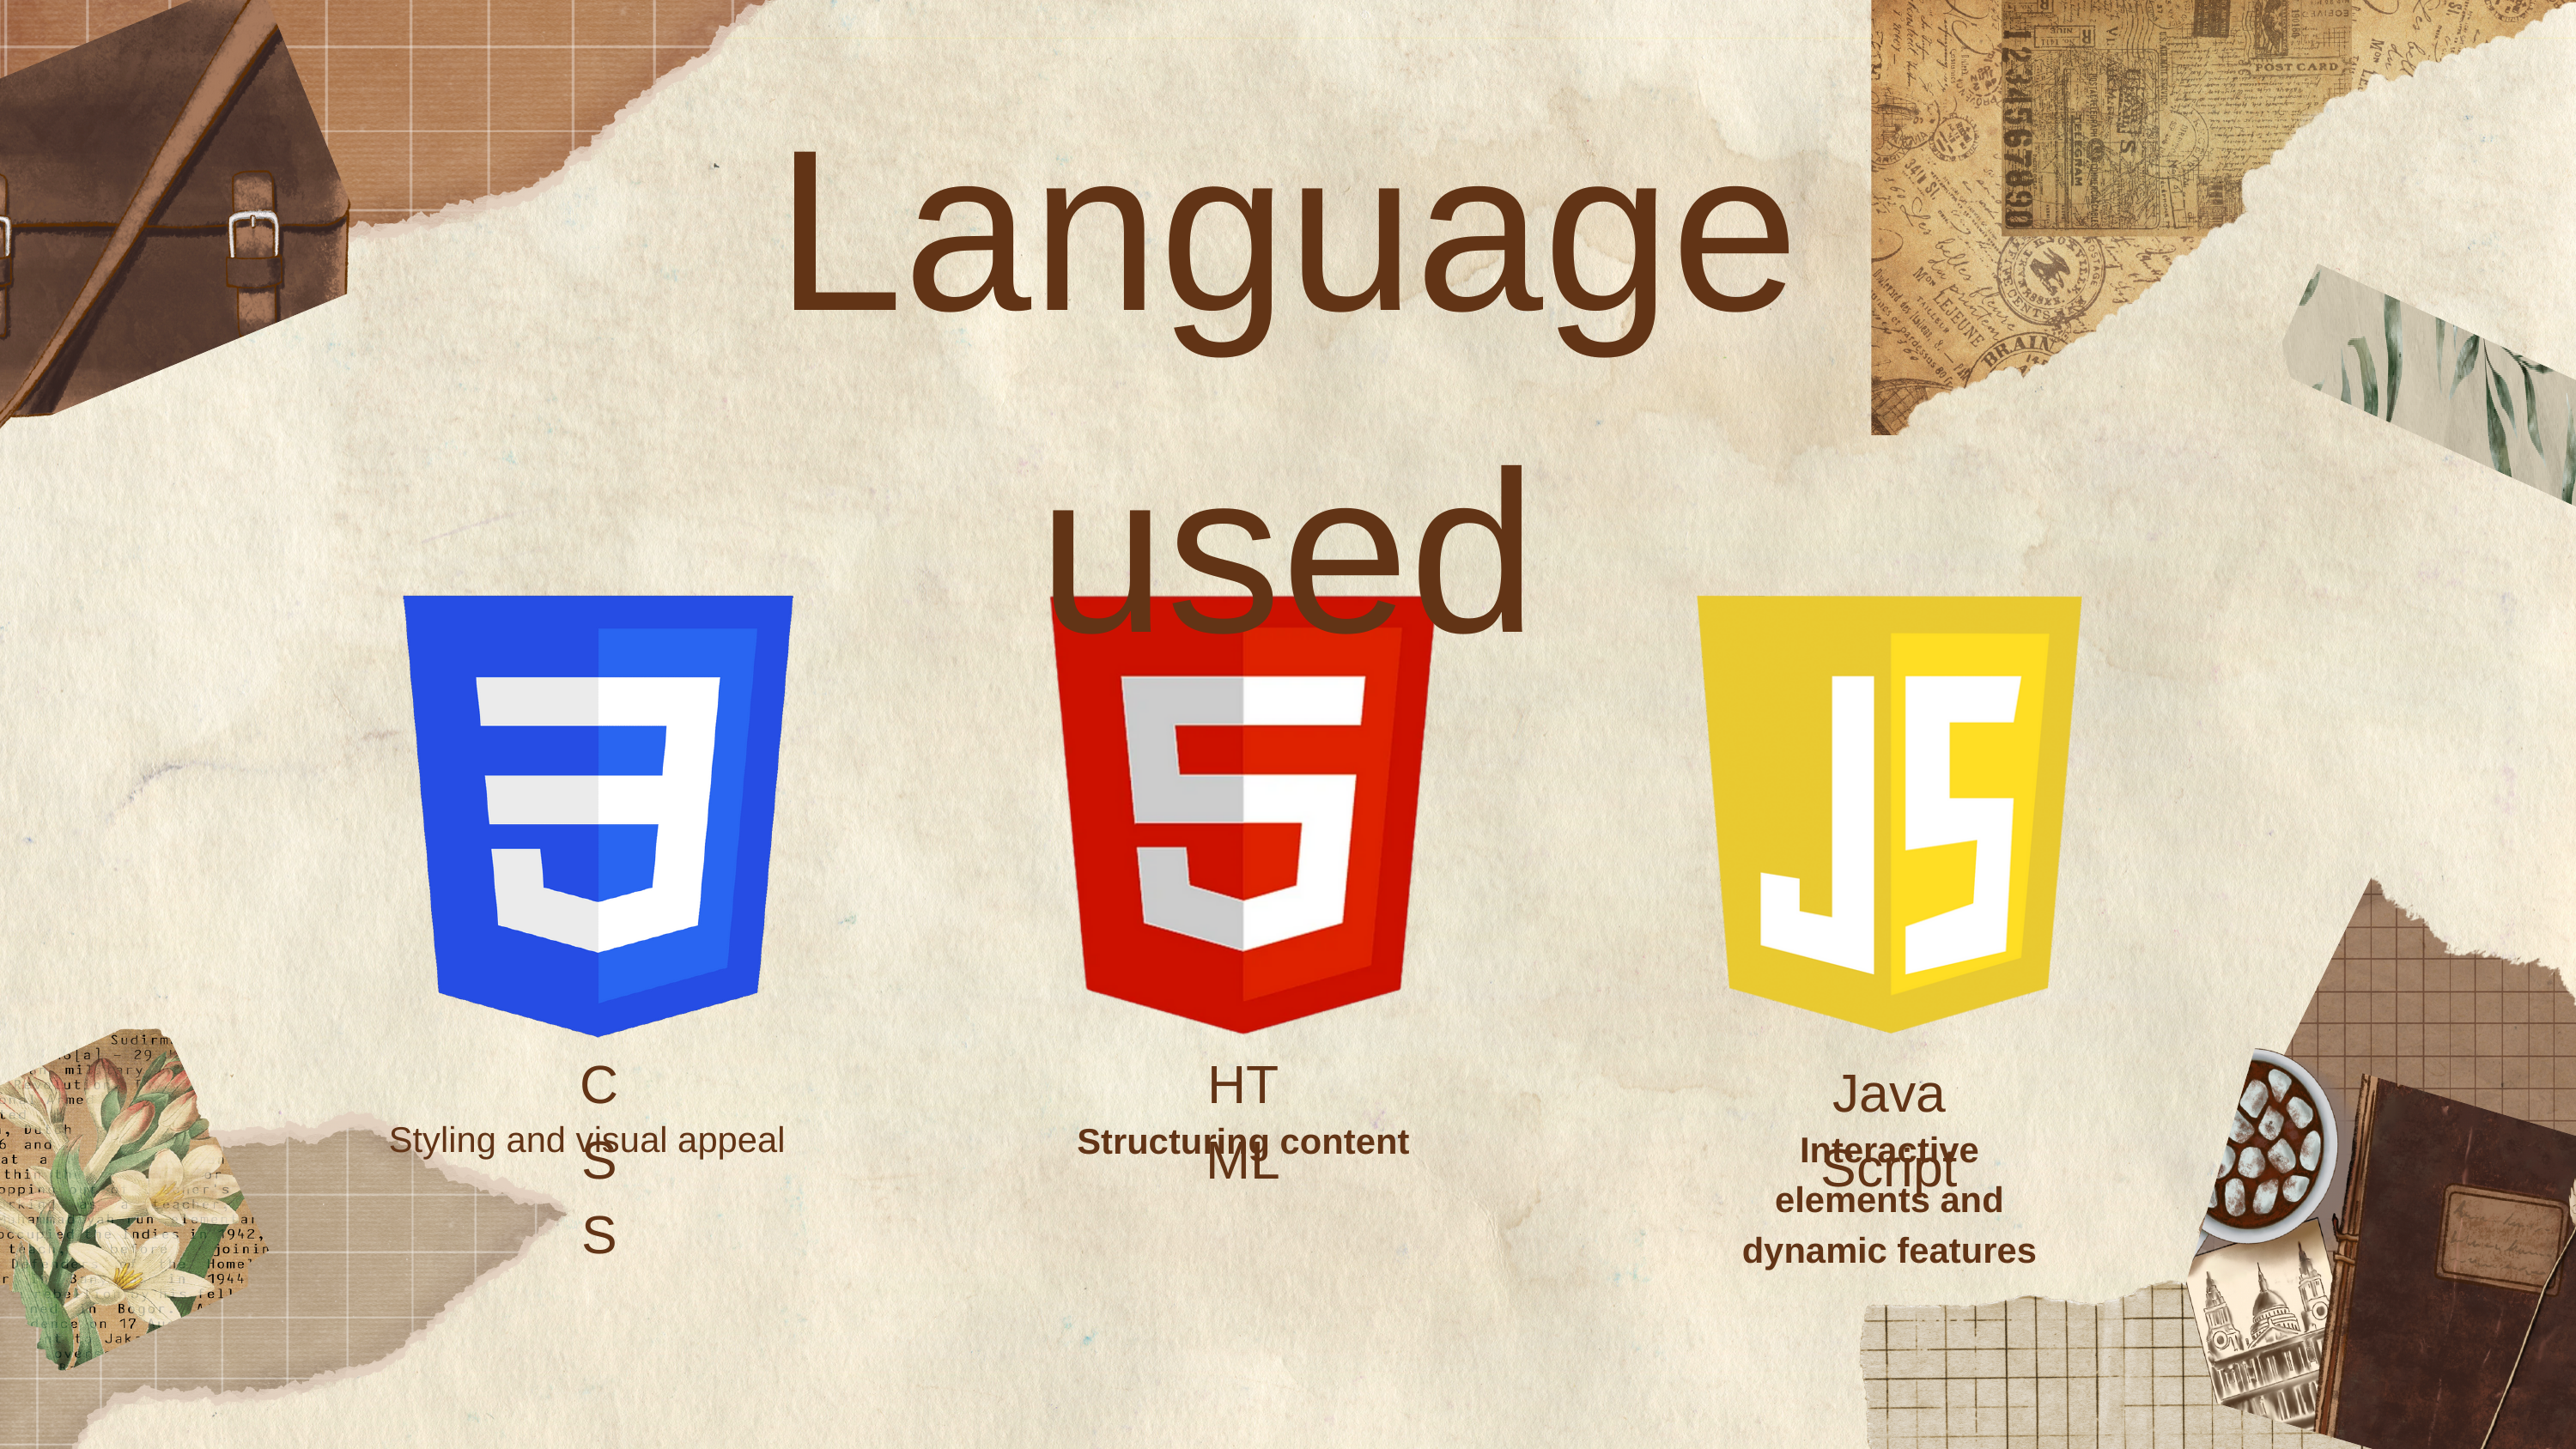

Language used

CSS
HTML

Java Script

Styling and visual appeal
Structuring content
Interactive elements and dynamic features